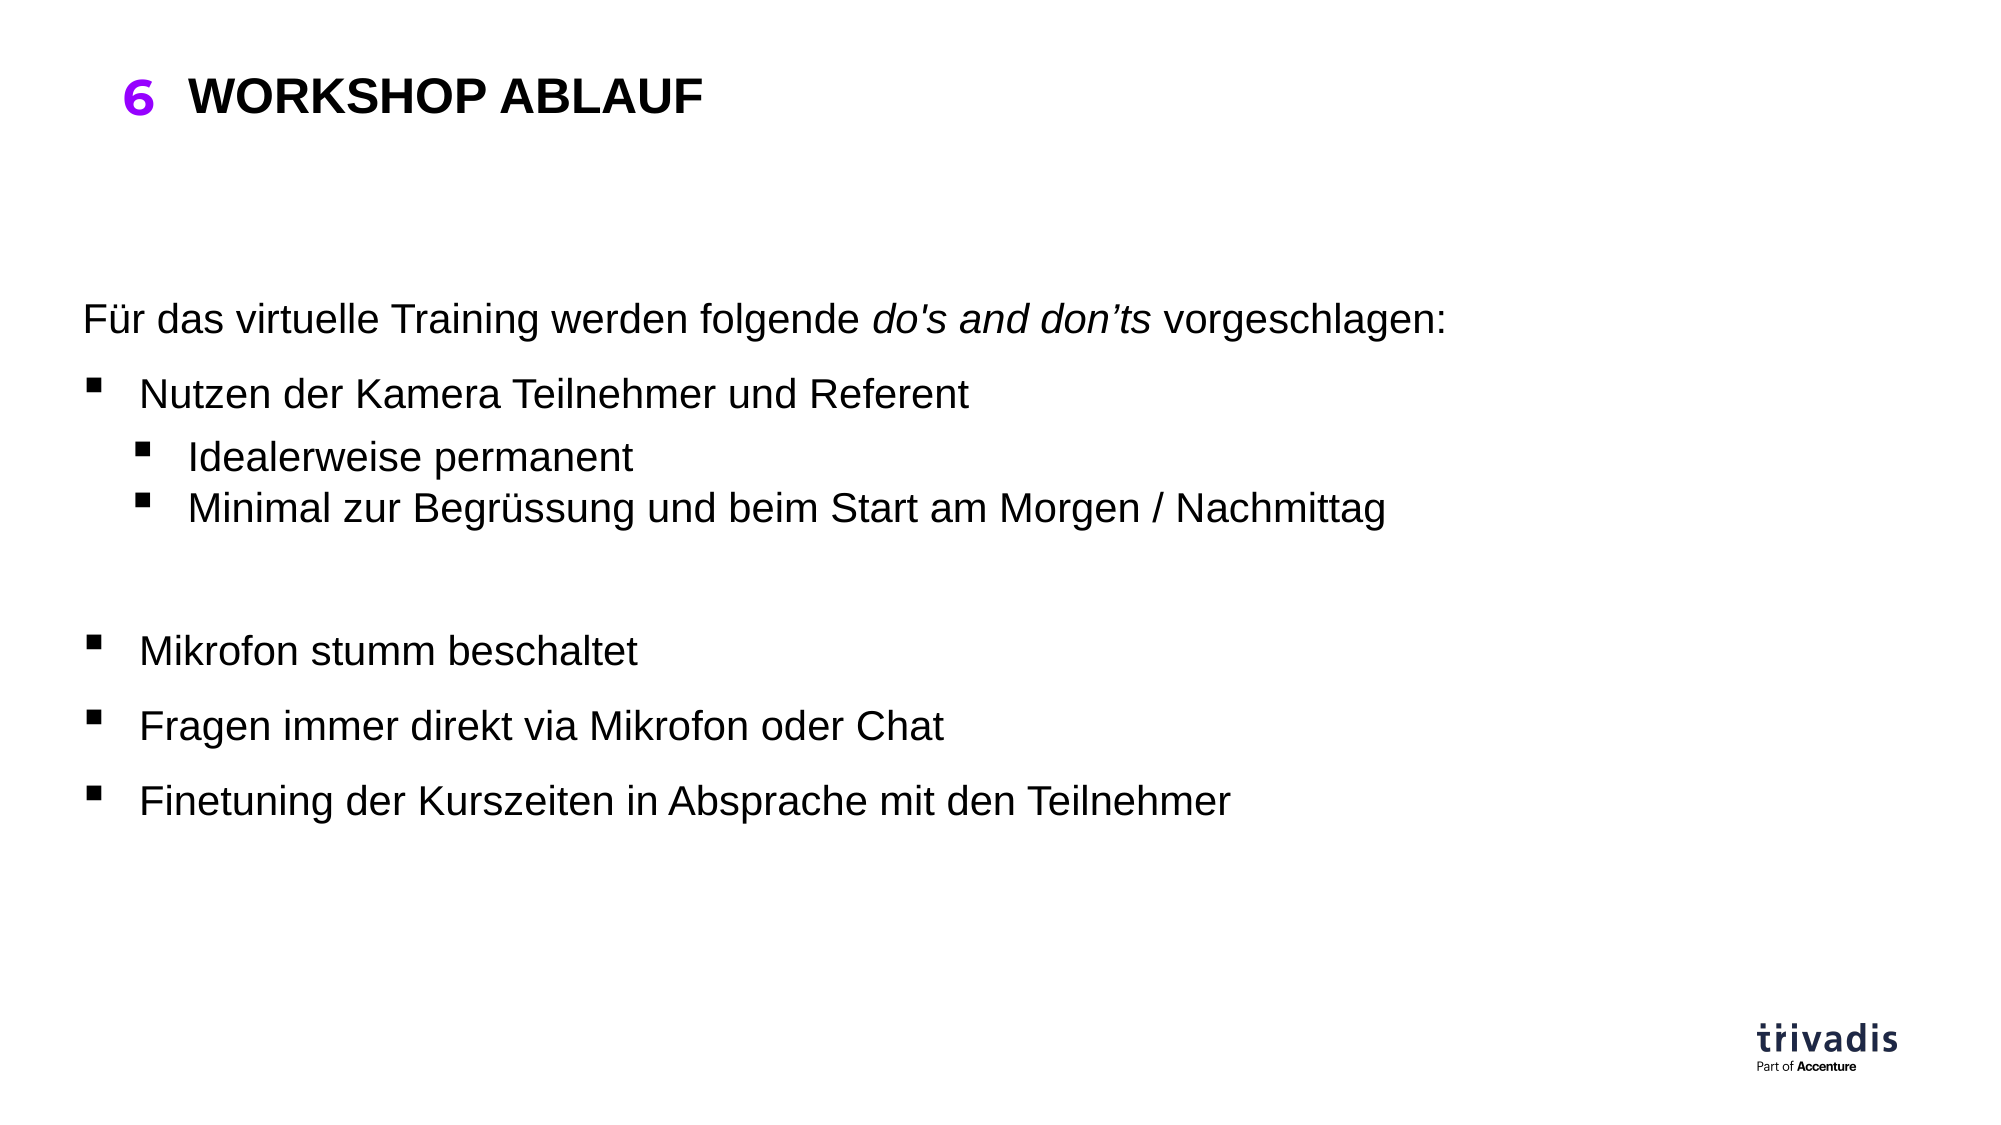

# Workshop Ablauf
Für das virtuelle Training werden folgende do's and don’ts vorgeschlagen:
Nutzen der Kamera Teilnehmer und Referent
Idealerweise permanent
Minimal zur Begrüssung und beim Start am Morgen / Nachmittag

Mikrofon stumm beschaltet
Fragen immer direkt via Mikrofon oder Chat
Finetuning der Kurszeiten in Absprache mit den Teilnehmer